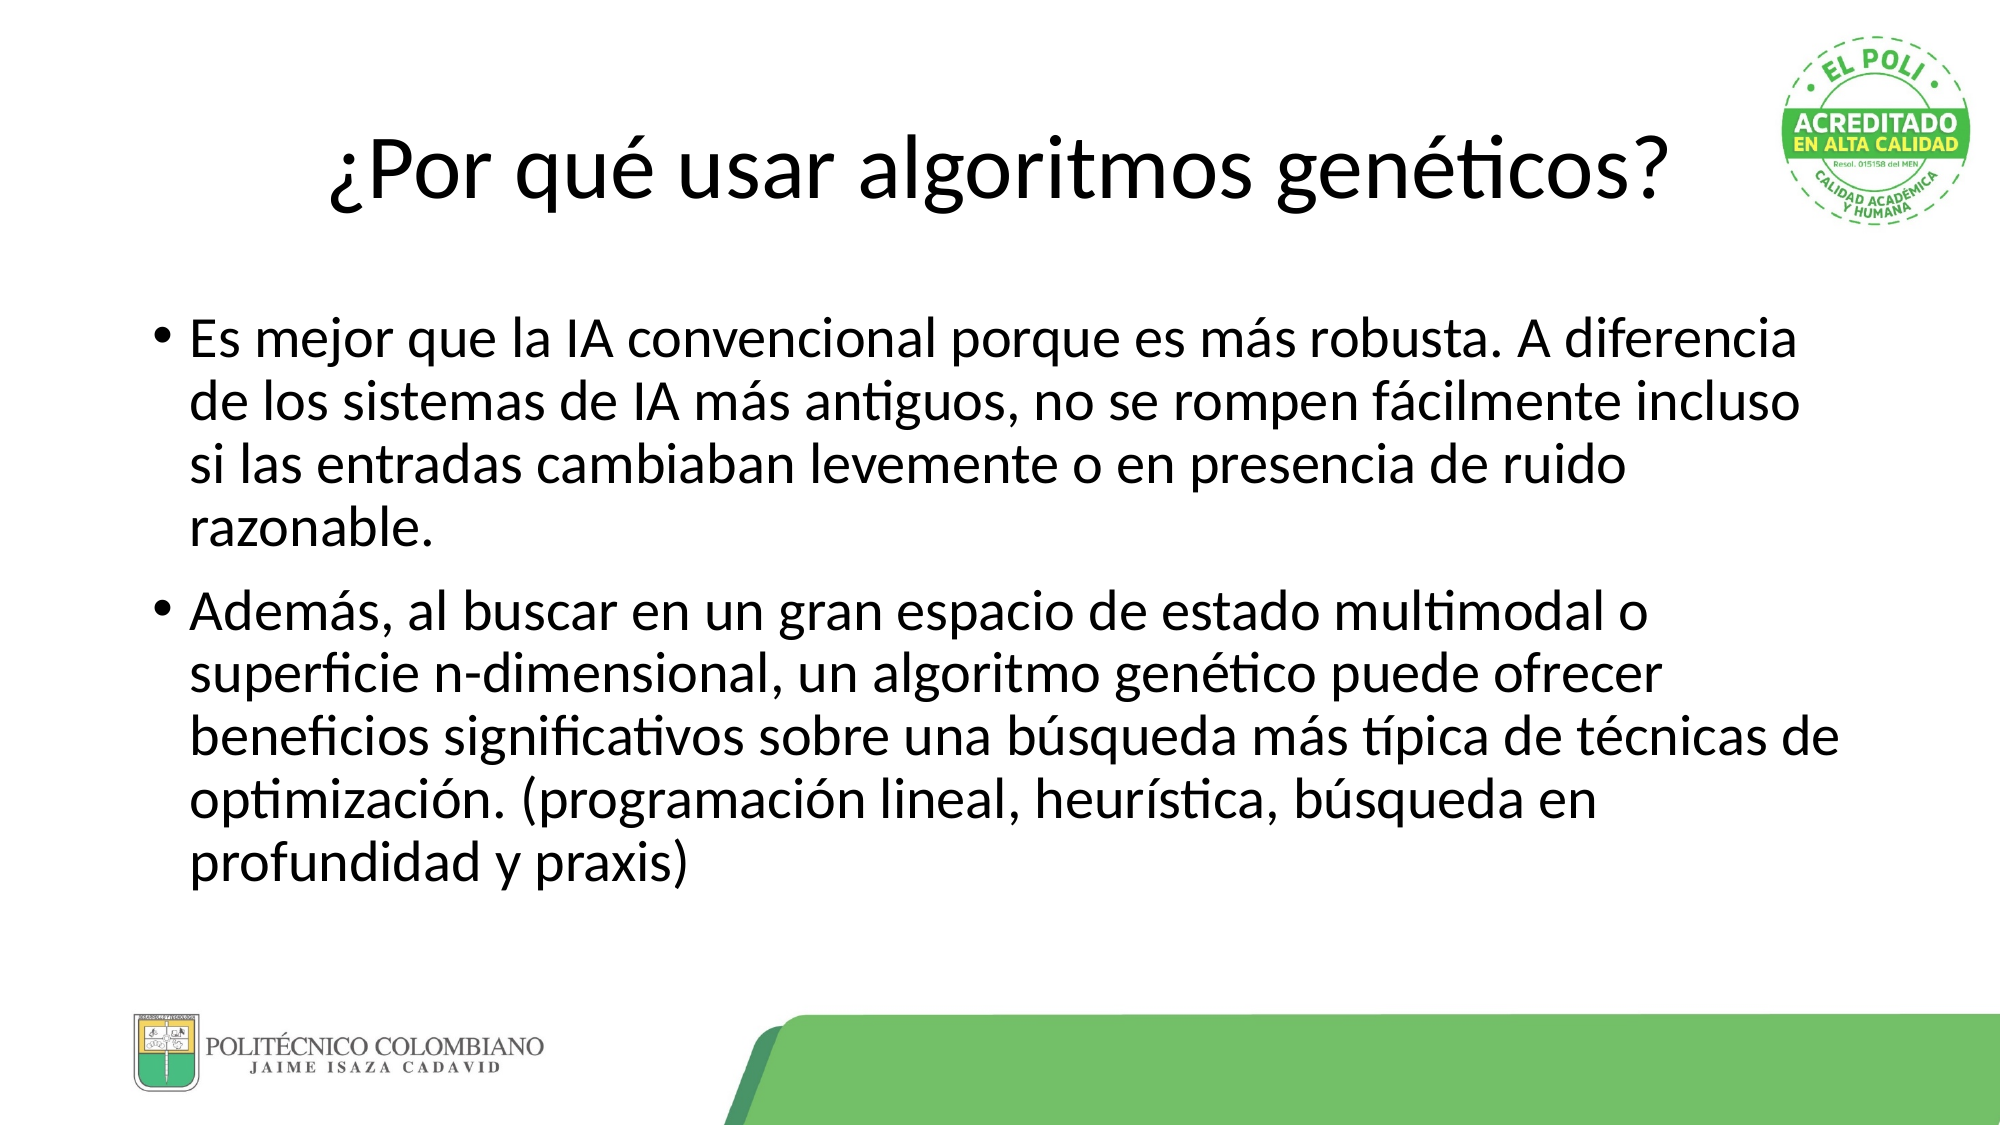

# ¿Por qué usar algoritmos genéticos?
Es mejor que la IA convencional porque es más robusta. A diferencia de los sistemas de IA más antiguos, no se rompen fácilmente incluso si las entradas cambiaban levemente o en presencia de ruido razonable.
Además, al buscar en un gran espacio de estado multimodal o superficie n-dimensional, un algoritmo genético puede ofrecer beneficios significativos sobre una búsqueda más típica de técnicas de optimización. (programación lineal, heurística, búsqueda en profundidad y praxis)